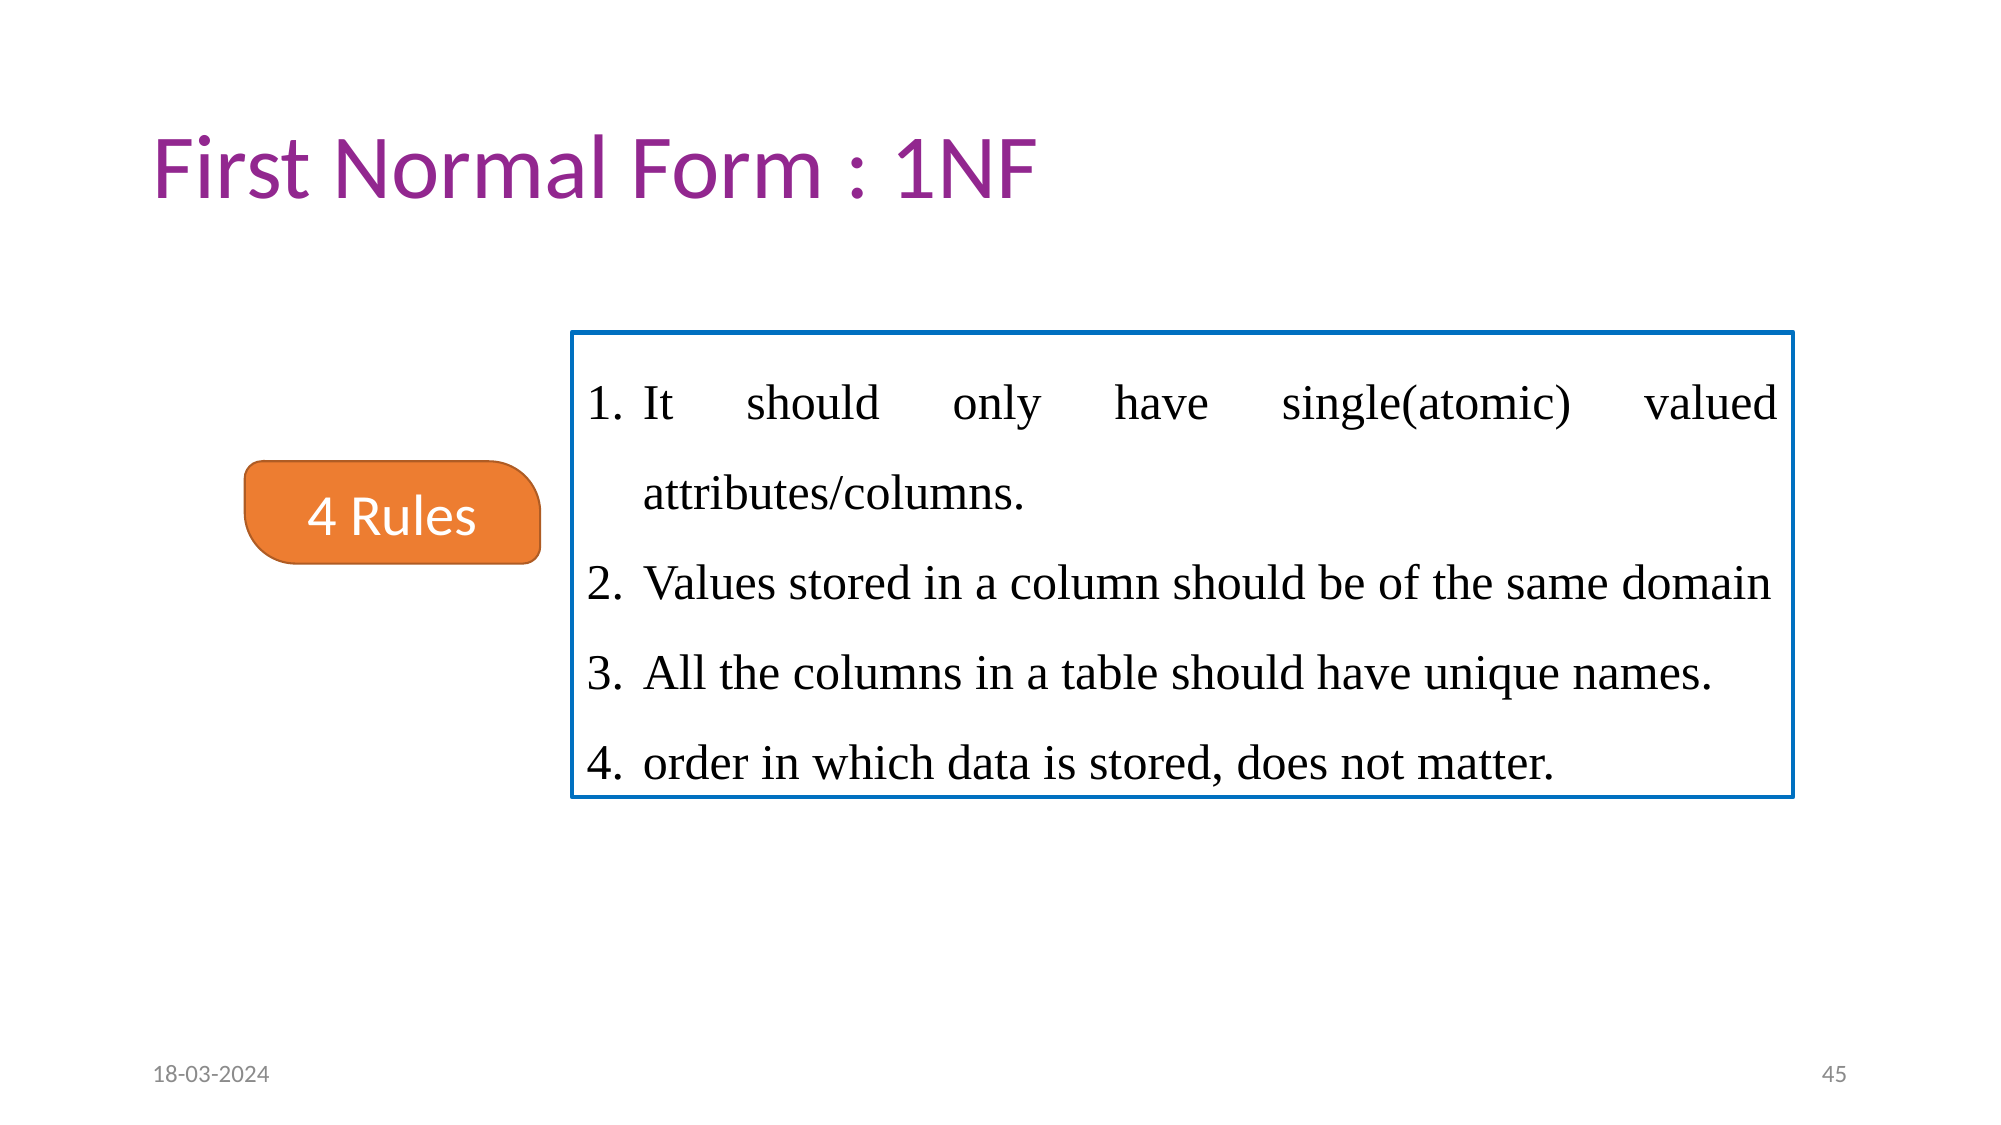

# First Normal Form : 1NF
It should only have single(atomic) valued attributes/columns.
Values stored in a column should be of the same domain
All the columns in a table should have unique names.
order in which data is stored, does not matter.
4 Rules
18-03-2024
45